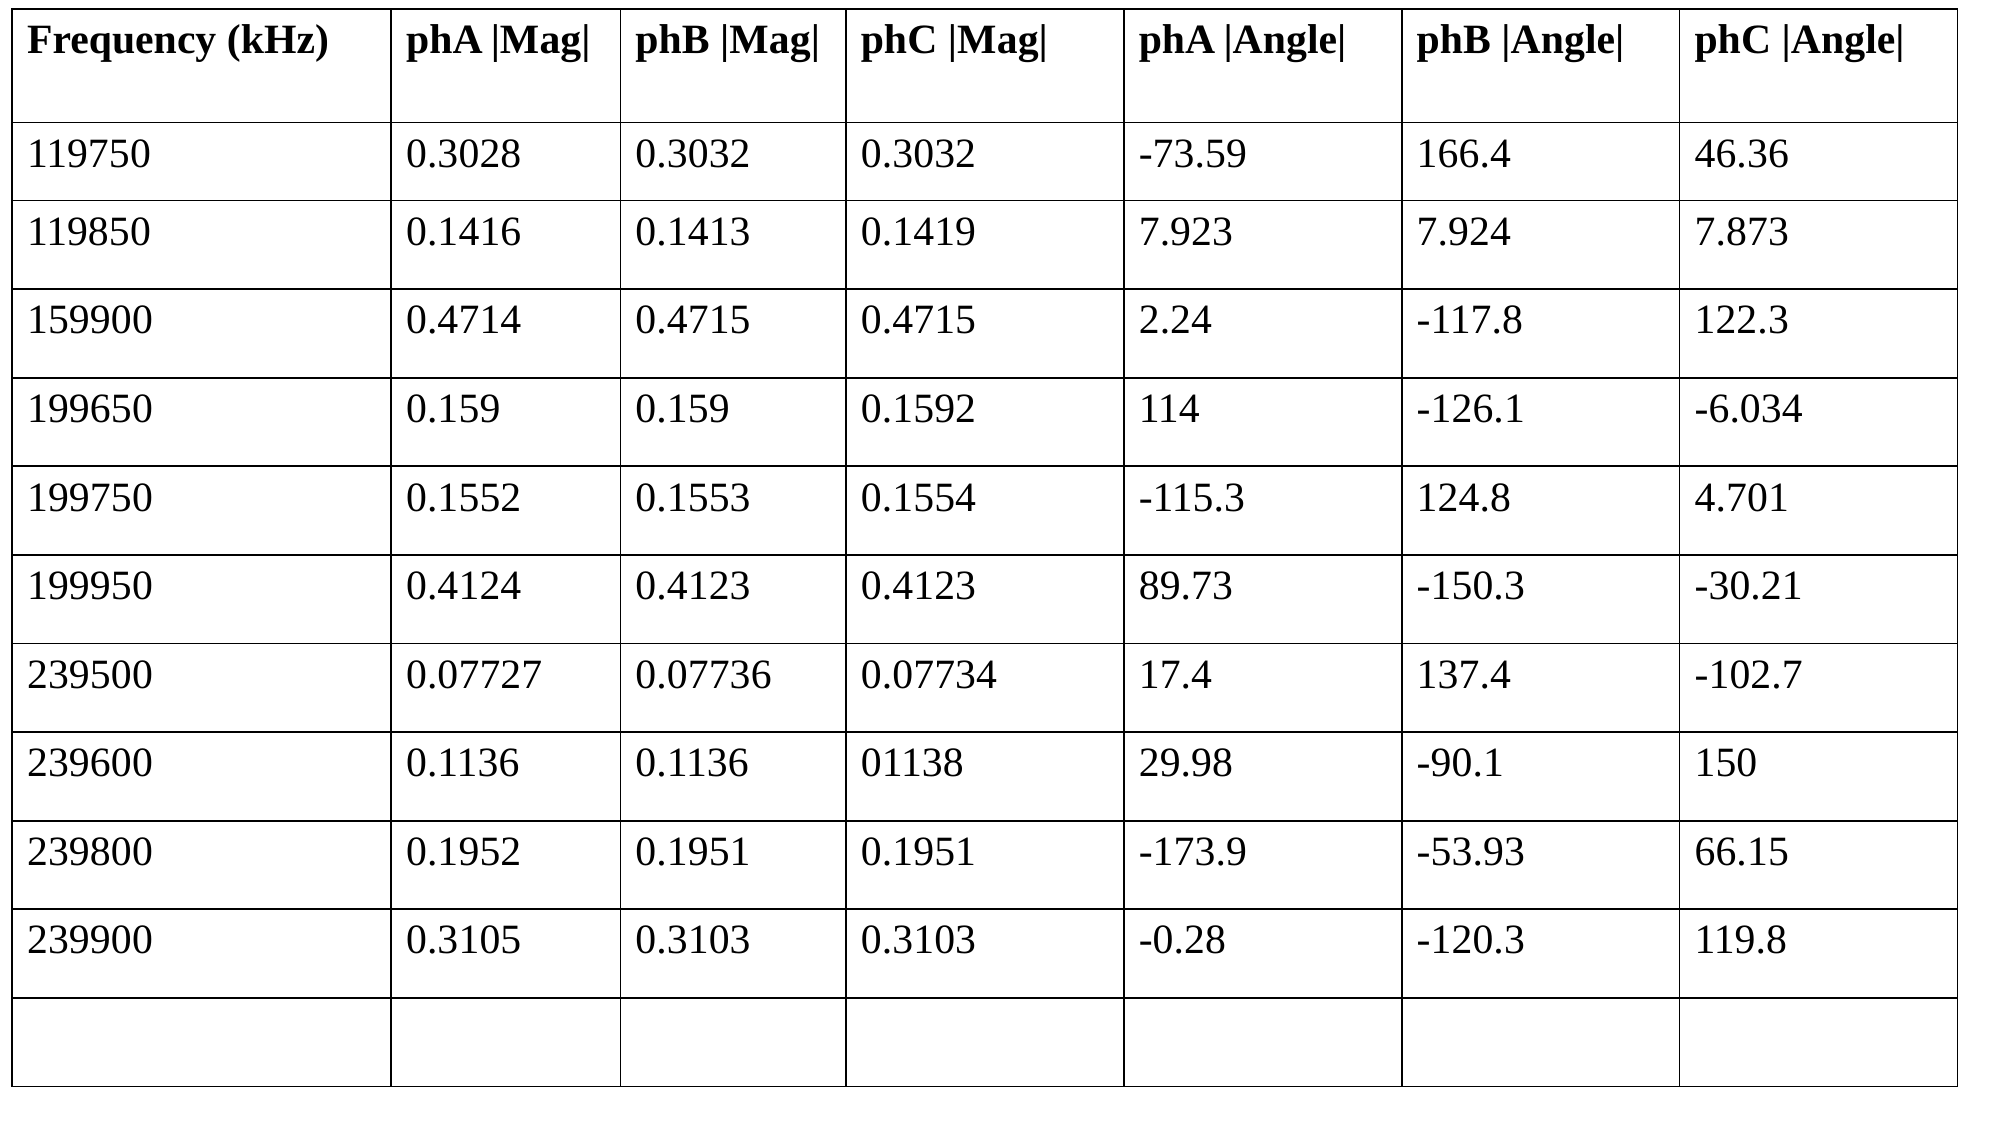

| Frequency (kHz) | phA |Mag| | phB |Mag| | phC |Mag| | phA |Angle| | phB |Angle| | phC |Angle| |
| --- | --- | --- | --- | --- | --- | --- |
| 119750 | 0.3028 | 0.3032 | 0.3032 | -73.59 | 166.4 | 46.36 |
| 119850 | 0.1416 | 0.1413 | 0.1419 | 7.923 | 7.924 | 7.873 |
| 159900 | 0.4714 | 0.4715 | 0.4715 | 2.24 | -117.8 | 122.3 |
| 199650 | 0.159 | 0.159 | 0.1592 | 114 | -126.1 | -6.034 |
| 199750 | 0.1552 | 0.1553 | 0.1554 | -115.3 | 124.8 | 4.701 |
| 199950 | 0.4124 | 0.4123 | 0.4123 | 89.73 | -150.3 | -30.21 |
| 239500 | 0.07727 | 0.07736 | 0.07734 | 17.4 | 137.4 | -102.7 |
| 239600 | 0.1136 | 0.1136 | 01138 | 29.98 | -90.1 | 150 |
| 239800 | 0.1952 | 0.1951 | 0.1951 | -173.9 | -53.93 | 66.15 |
| 239900 | 0.3105 | 0.3103 | 0.3103 | -0.28 | -120.3 | 119.8 |
|  |  |  |  |  |  |  |